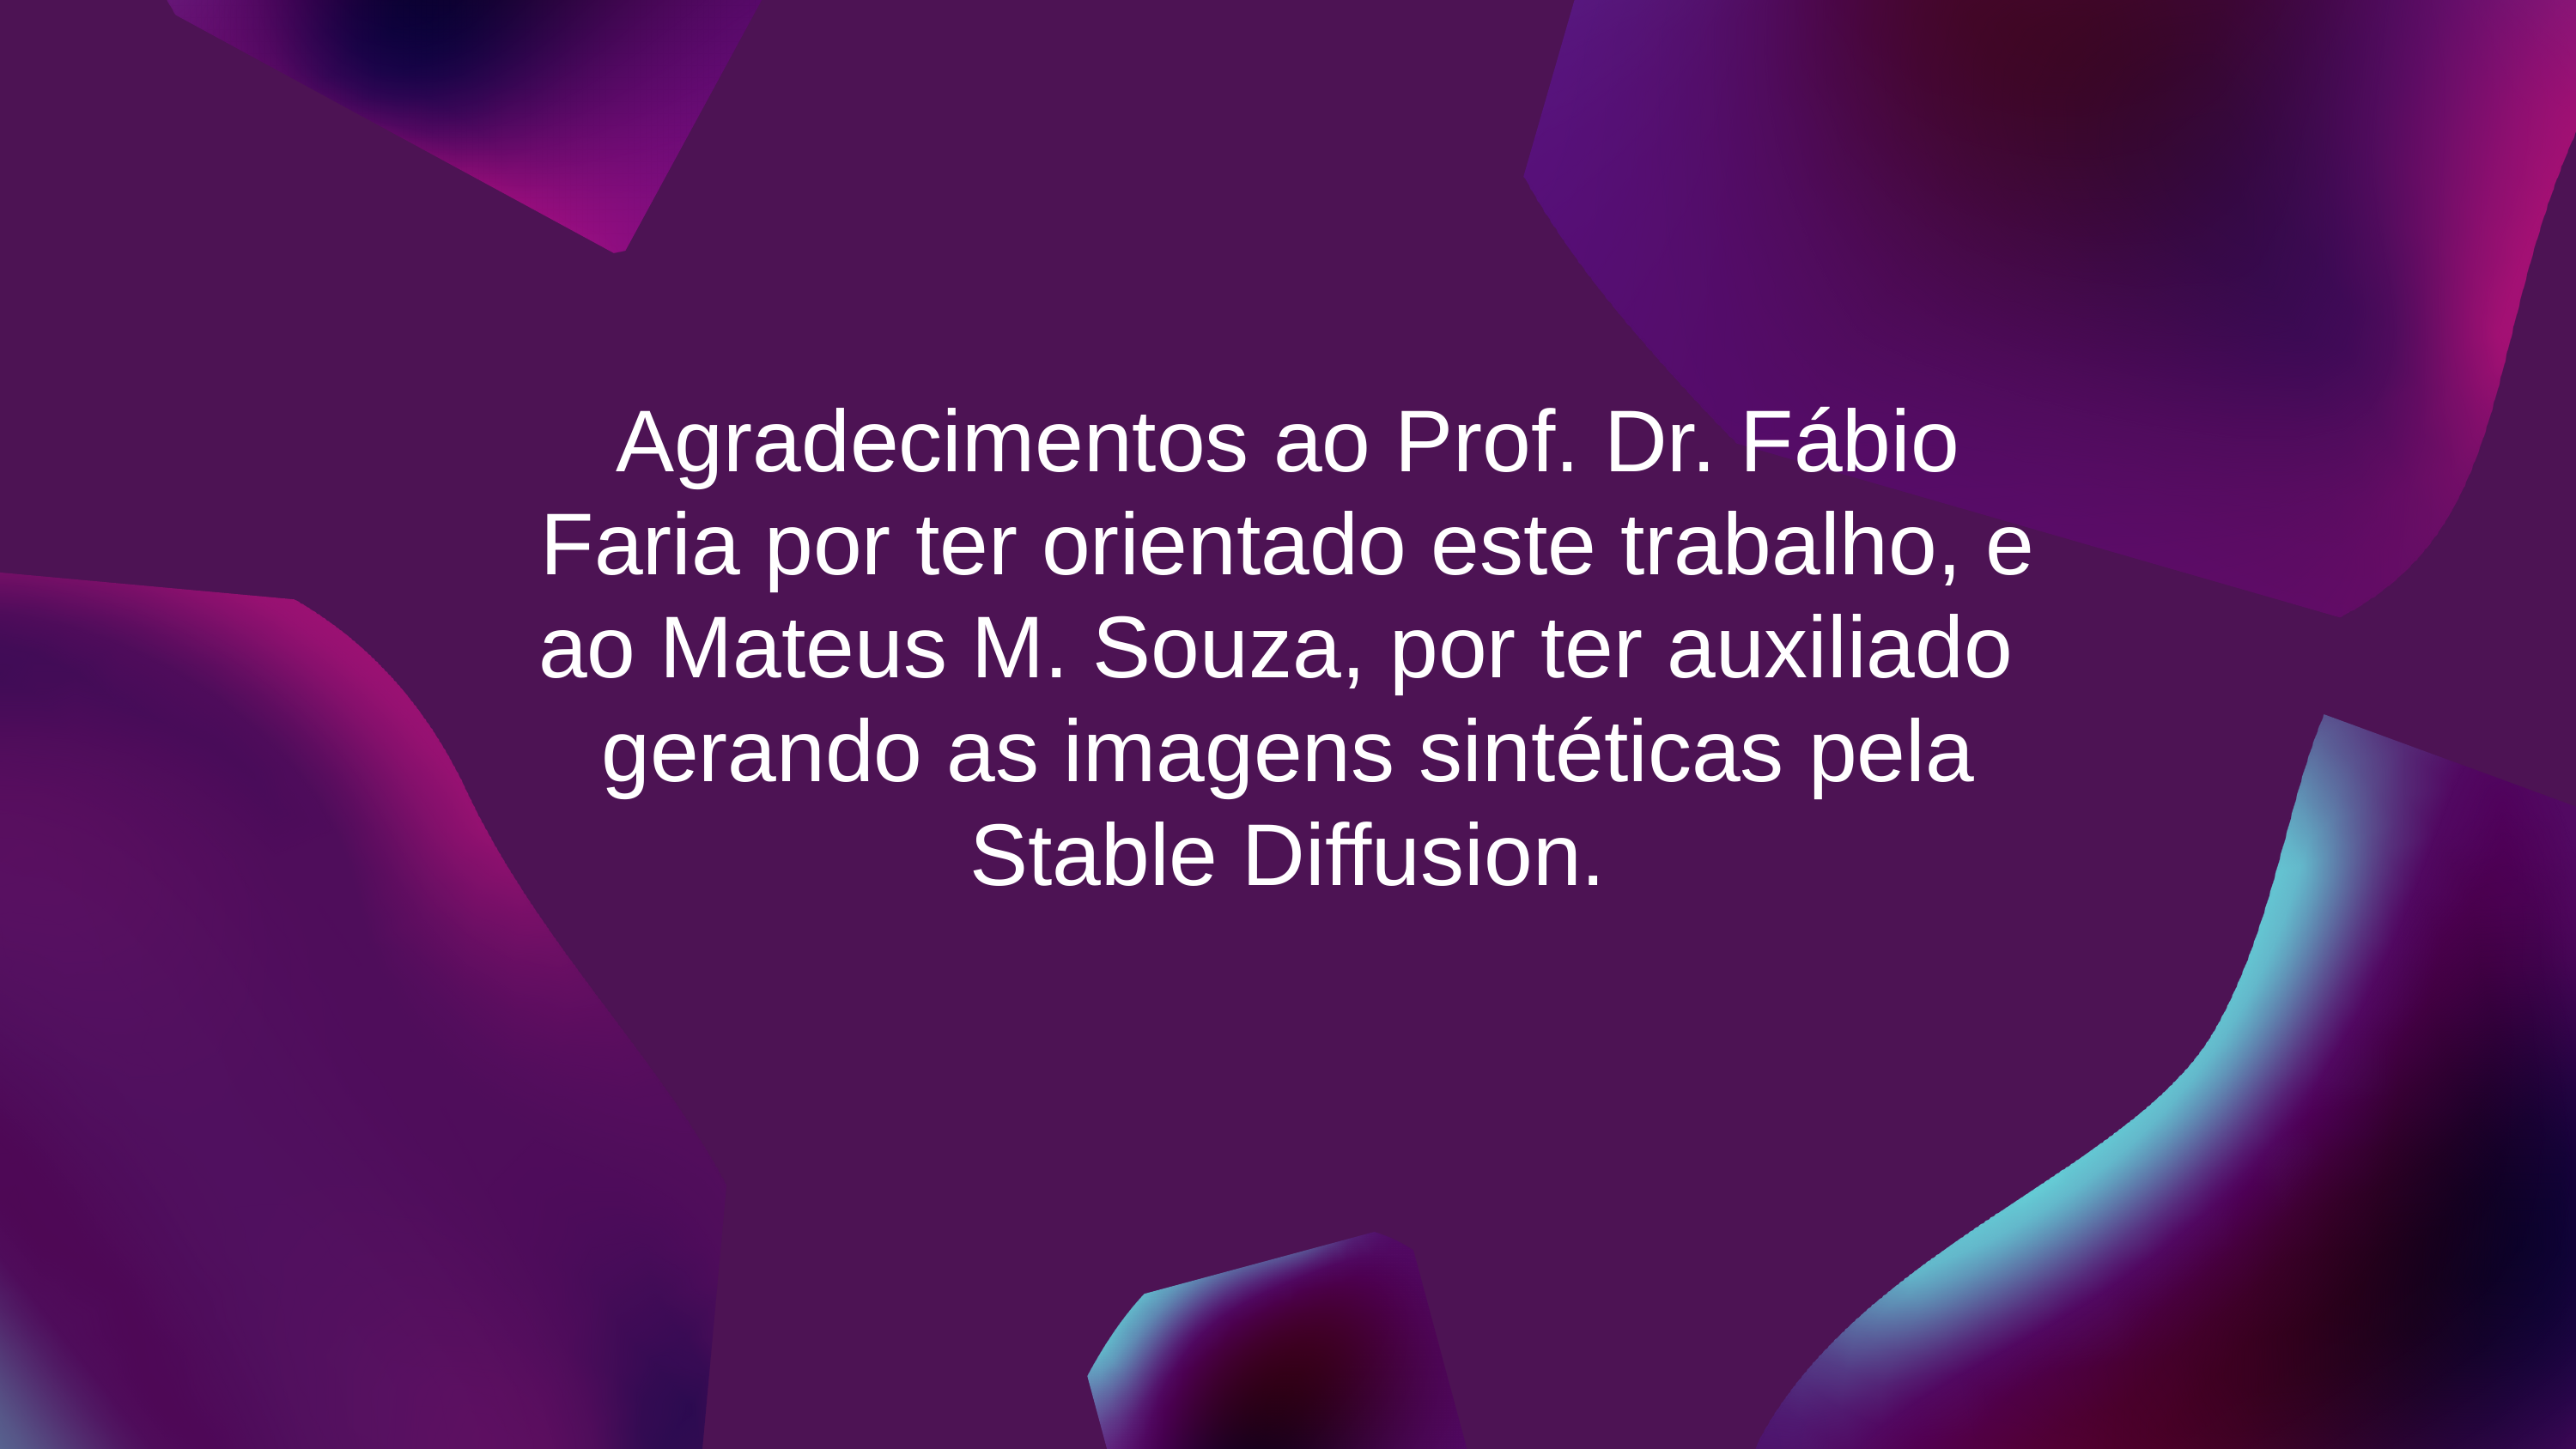

Agradecimentos ao Prof. Dr. Fábio Faria por ter orientado este trabalho, e ao Mateus M. Souza, por ter auxiliado  gerando as imagens sintéticas pela Stable Diffusion.